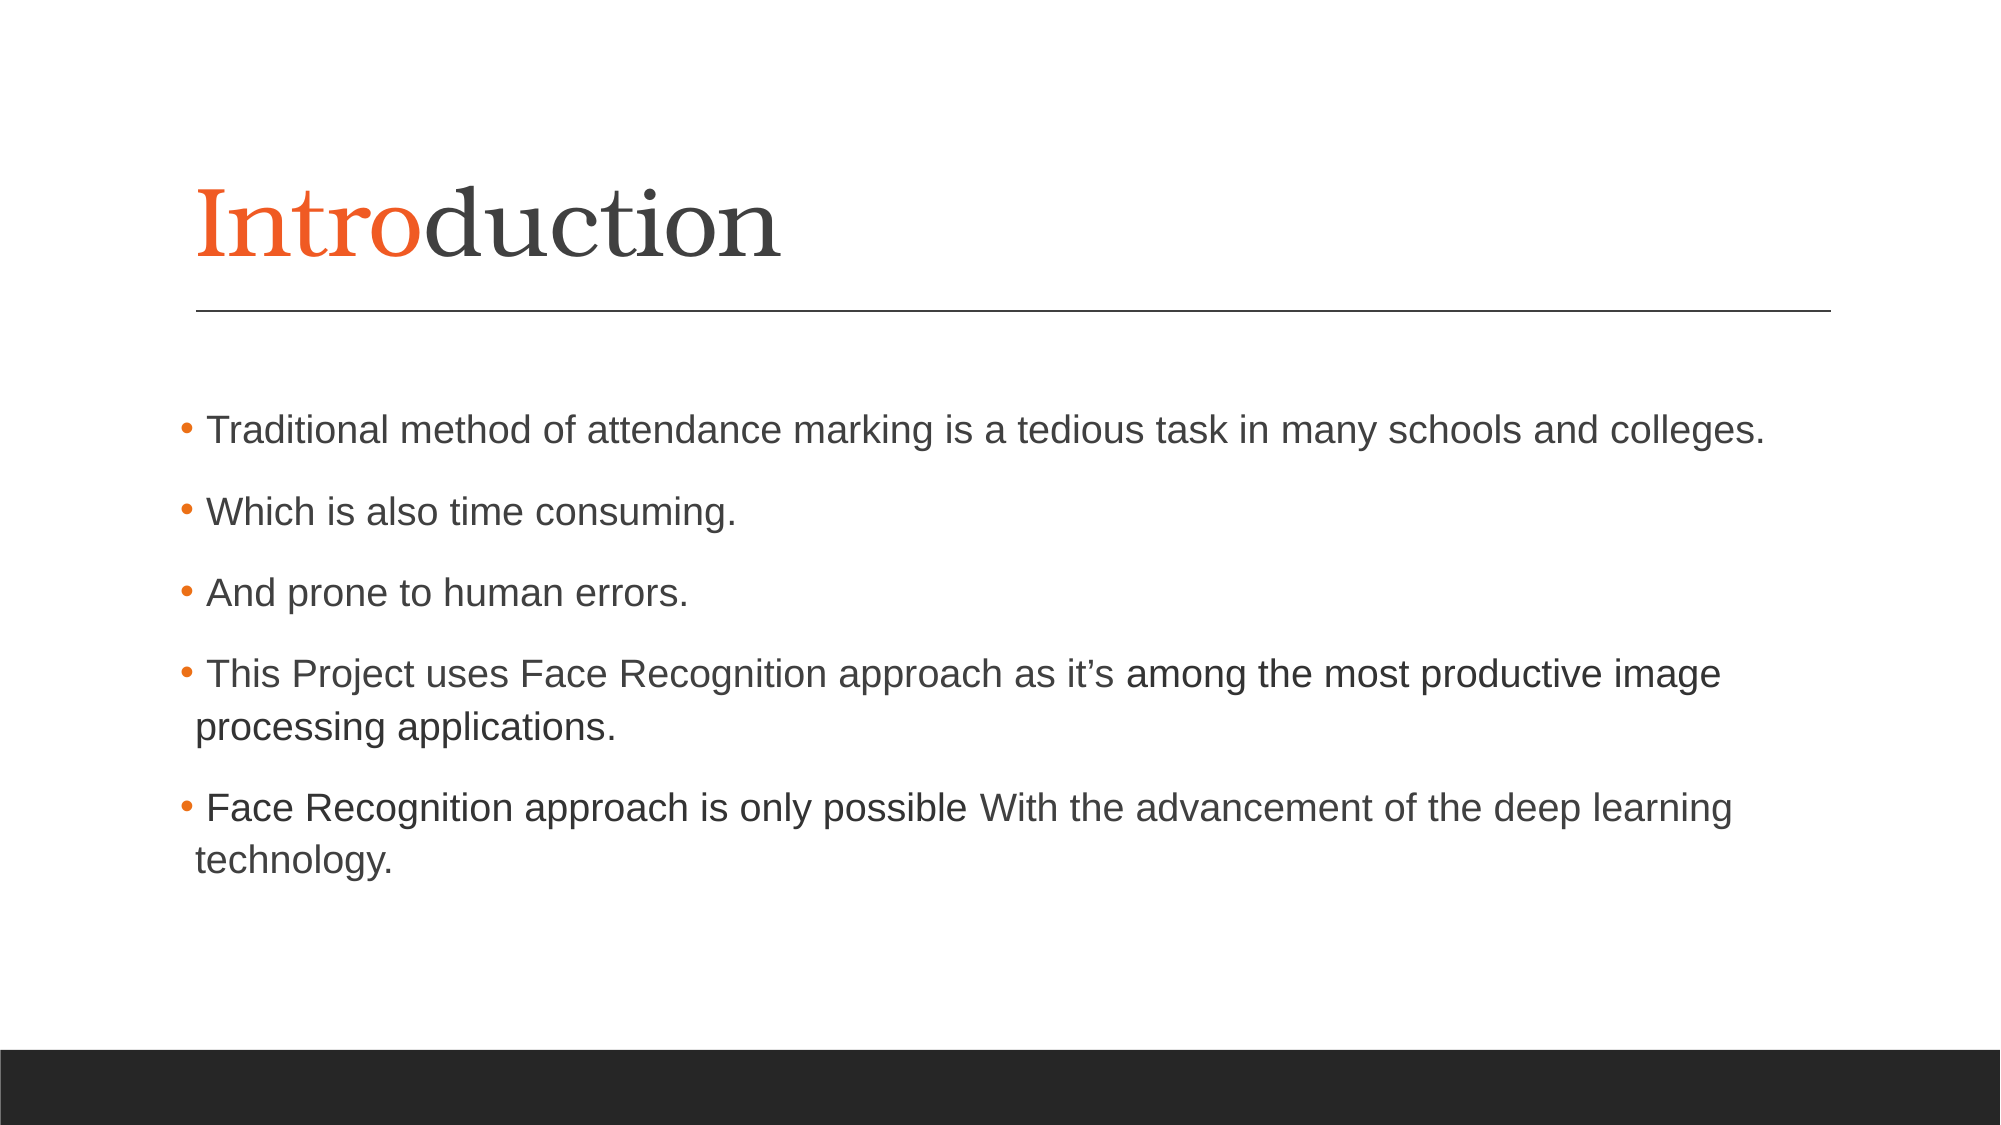

# Introduction
 Traditional method of attendance marking is a tedious task in many schools and colleges.
 Which is also time consuming.
 And prone to human errors.
 This Project uses Face Recognition approach as it’s among the most productive image processing applications.
 Face Recognition approach is only possible With the advancement of the deep learning technology.